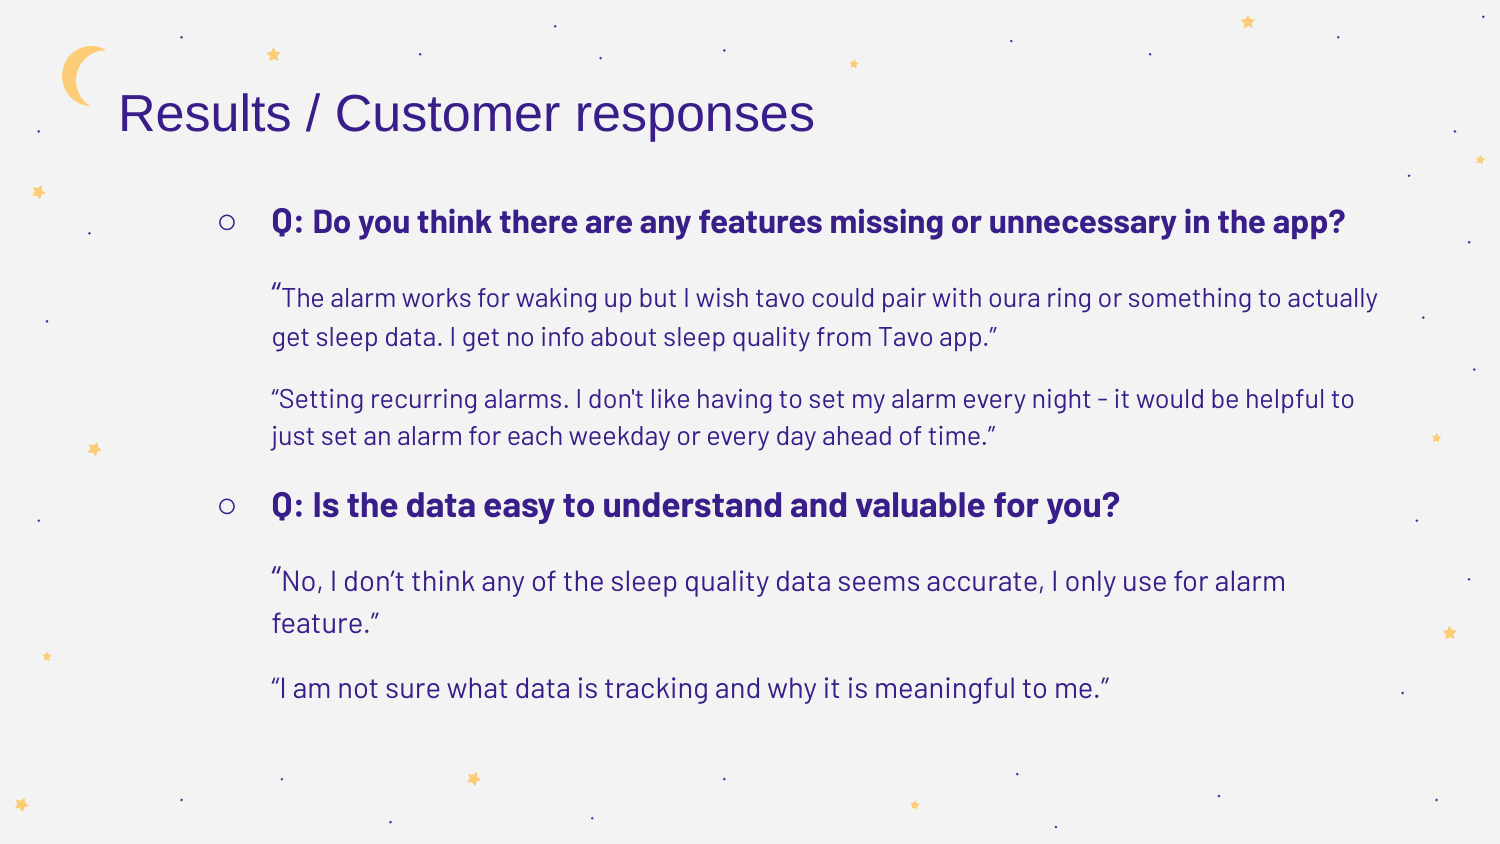

Results / Customer responses
Q: Do you think there are any features missing or unnecessary in the app?
“The alarm works for waking up but I wish tavo could pair with oura ring or something to actually get sleep data. I get no info about sleep quality from Tavo app.”
“Setting recurring alarms. I don't like having to set my alarm every night - it would be helpful to just set an alarm for each weekday or every day ahead of time.”
Q: Is the data easy to understand and valuable for you?
“No, I don’t think any of the sleep quality data seems accurate, I only use for alarm feature.”
“I am not sure what data is tracking and why it is meaningful to me.”